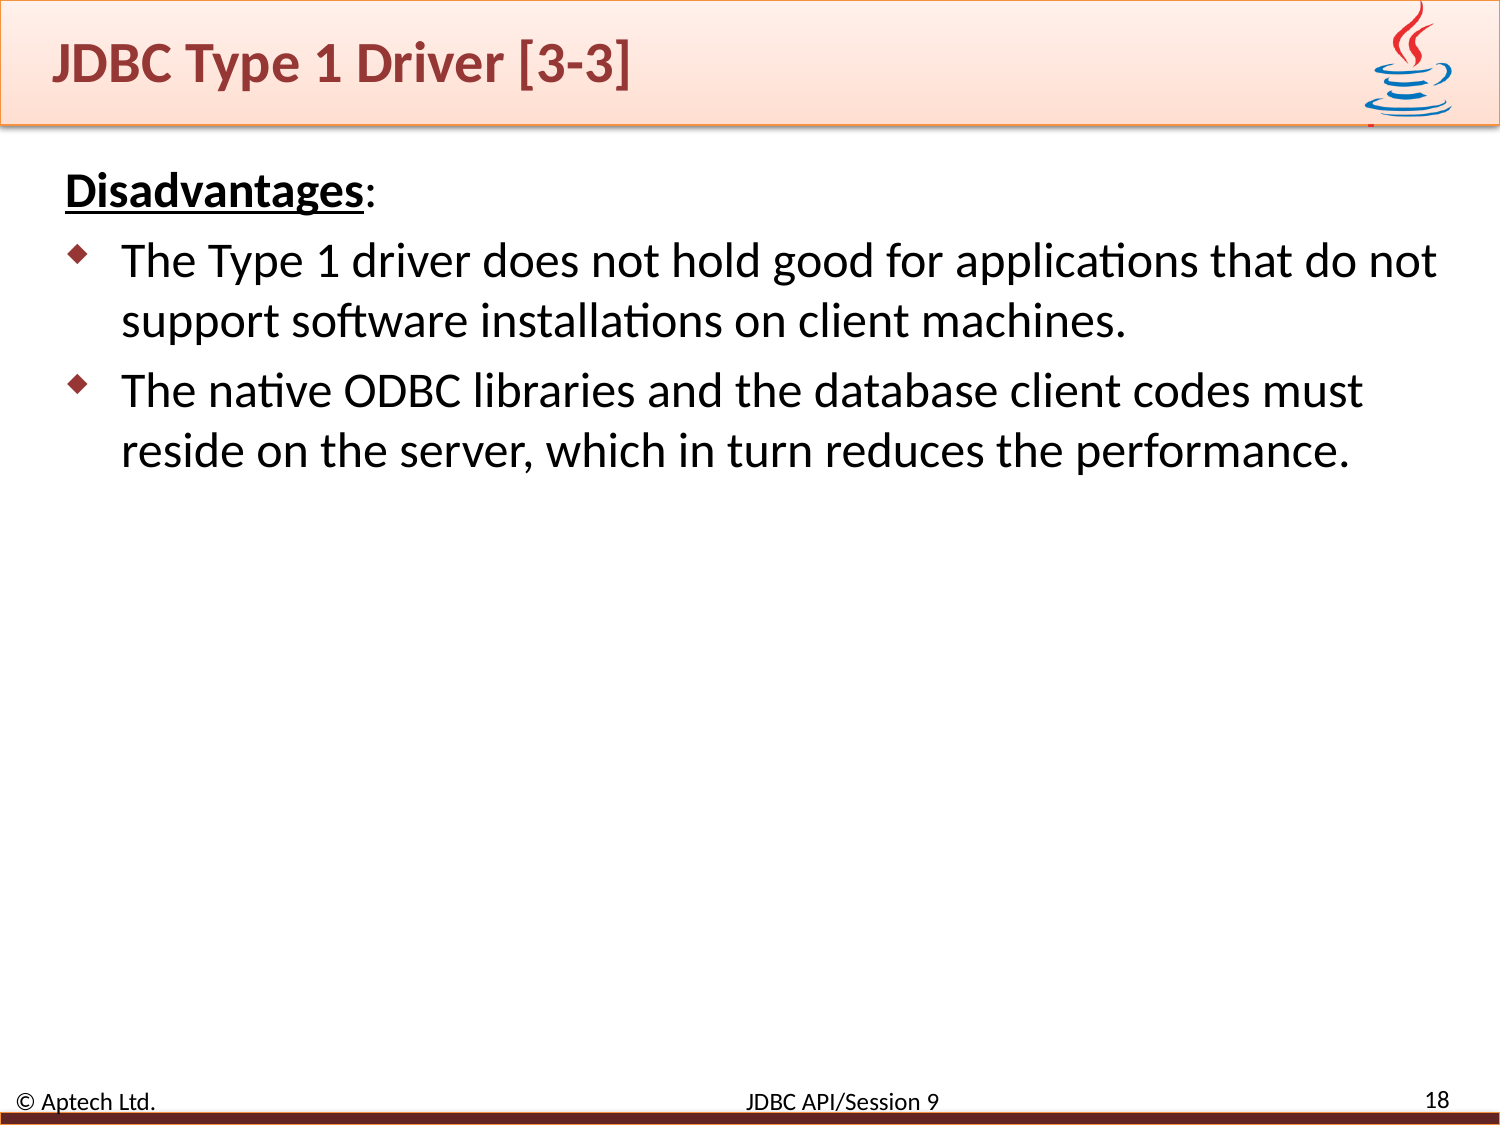

# JDBC Type 1 Driver [3-3]
Disadvantages:
The Type 1 driver does not hold good for applications that do not support software installations on client machines.
The native ODBC libraries and the database client codes must reside on the server, which in turn reduces the performance.
18
© Aptech Ltd.                                                                                                       JDBC API/Session 9